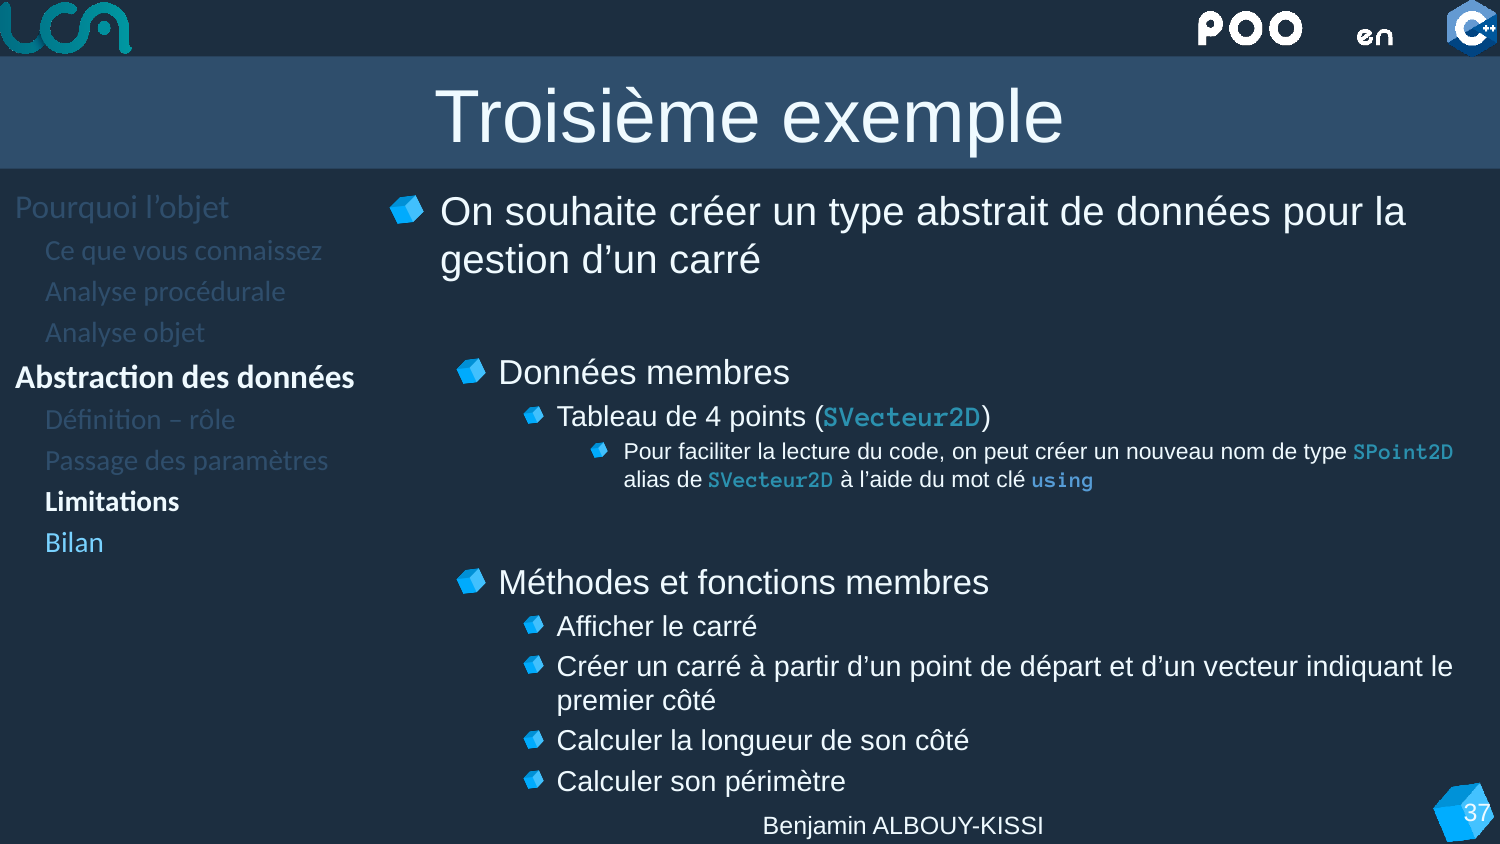

# Troisième exemple
Pourquoi l’objet
Ce que vous connaissez
Analyse procédurale
Analyse objet
Abstraction des données
Définition – rôle
Passage des paramètres
Limitations
Bilan
On souhaite créer un type abstrait de données pour la gestion d’un carré

Données membres
Tableau de 4 points (SVecteur2D)
Pour faciliter la lecture du code, on peut créer un nouveau nom de type SPoint2D alias de SVecteur2D à l’aide du mot clé using

Méthodes et fonctions membres
Afficher le carré
Créer un carré à partir d’un point de départ et d’un vecteur indiquant le premier côté
Calculer la longueur de son côté
Calculer son périmètre
37
Benjamin ALBOUY-KISSI